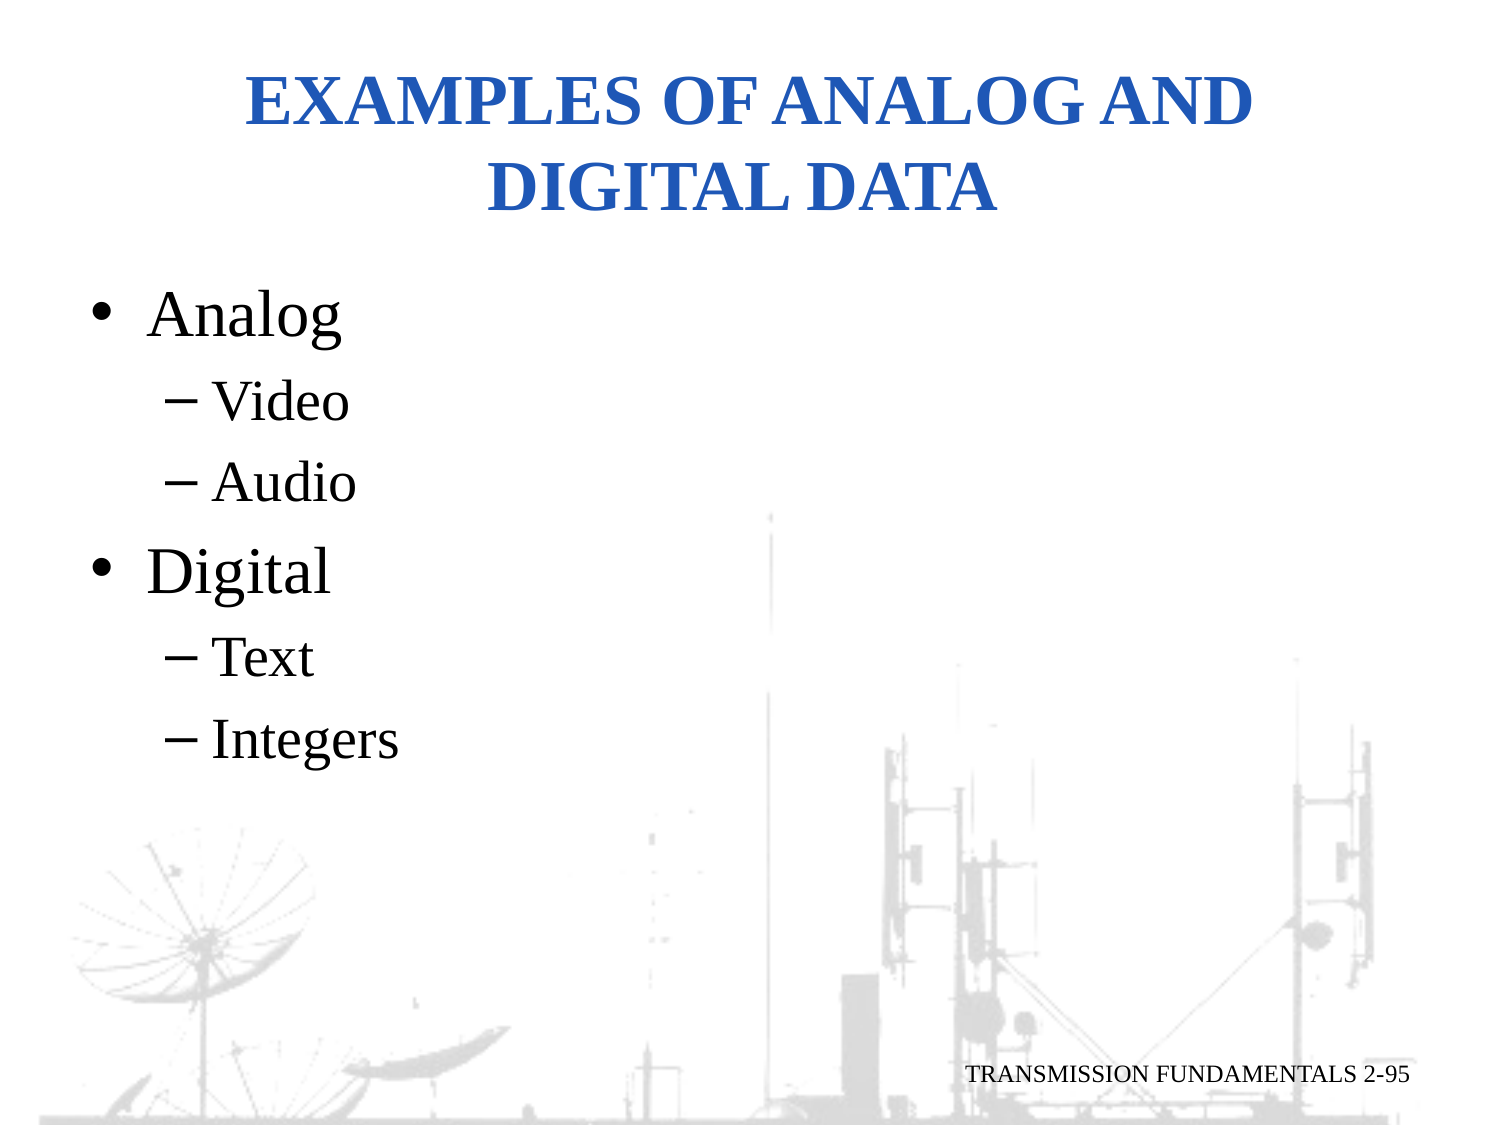

# Examples of Analog and Digital Data
Analog
Video
Audio
Digital
Text
Integers
TRANSMISSION FUNDAMENTALS 2-95